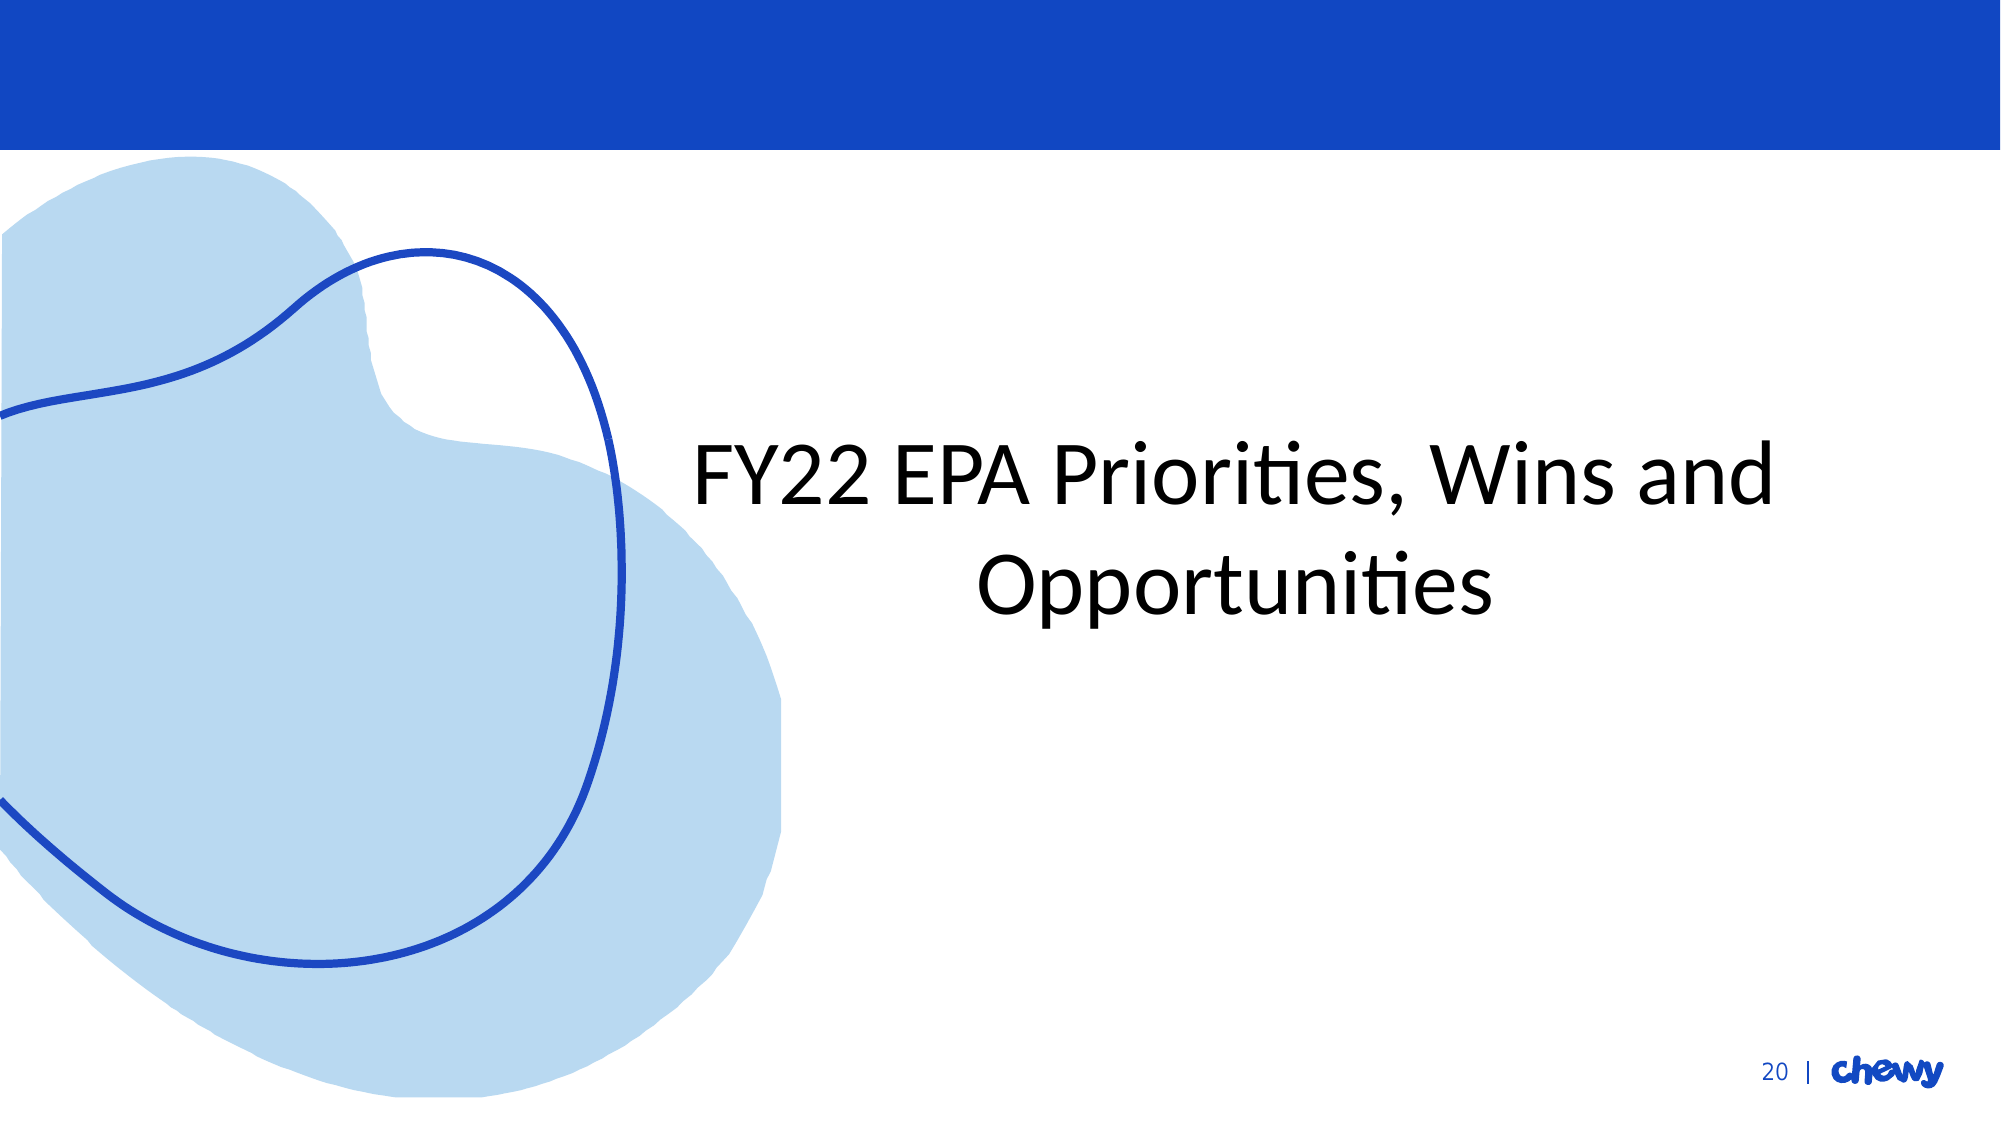

# FY22 EPA Priorities, Wins and Opportunities
20